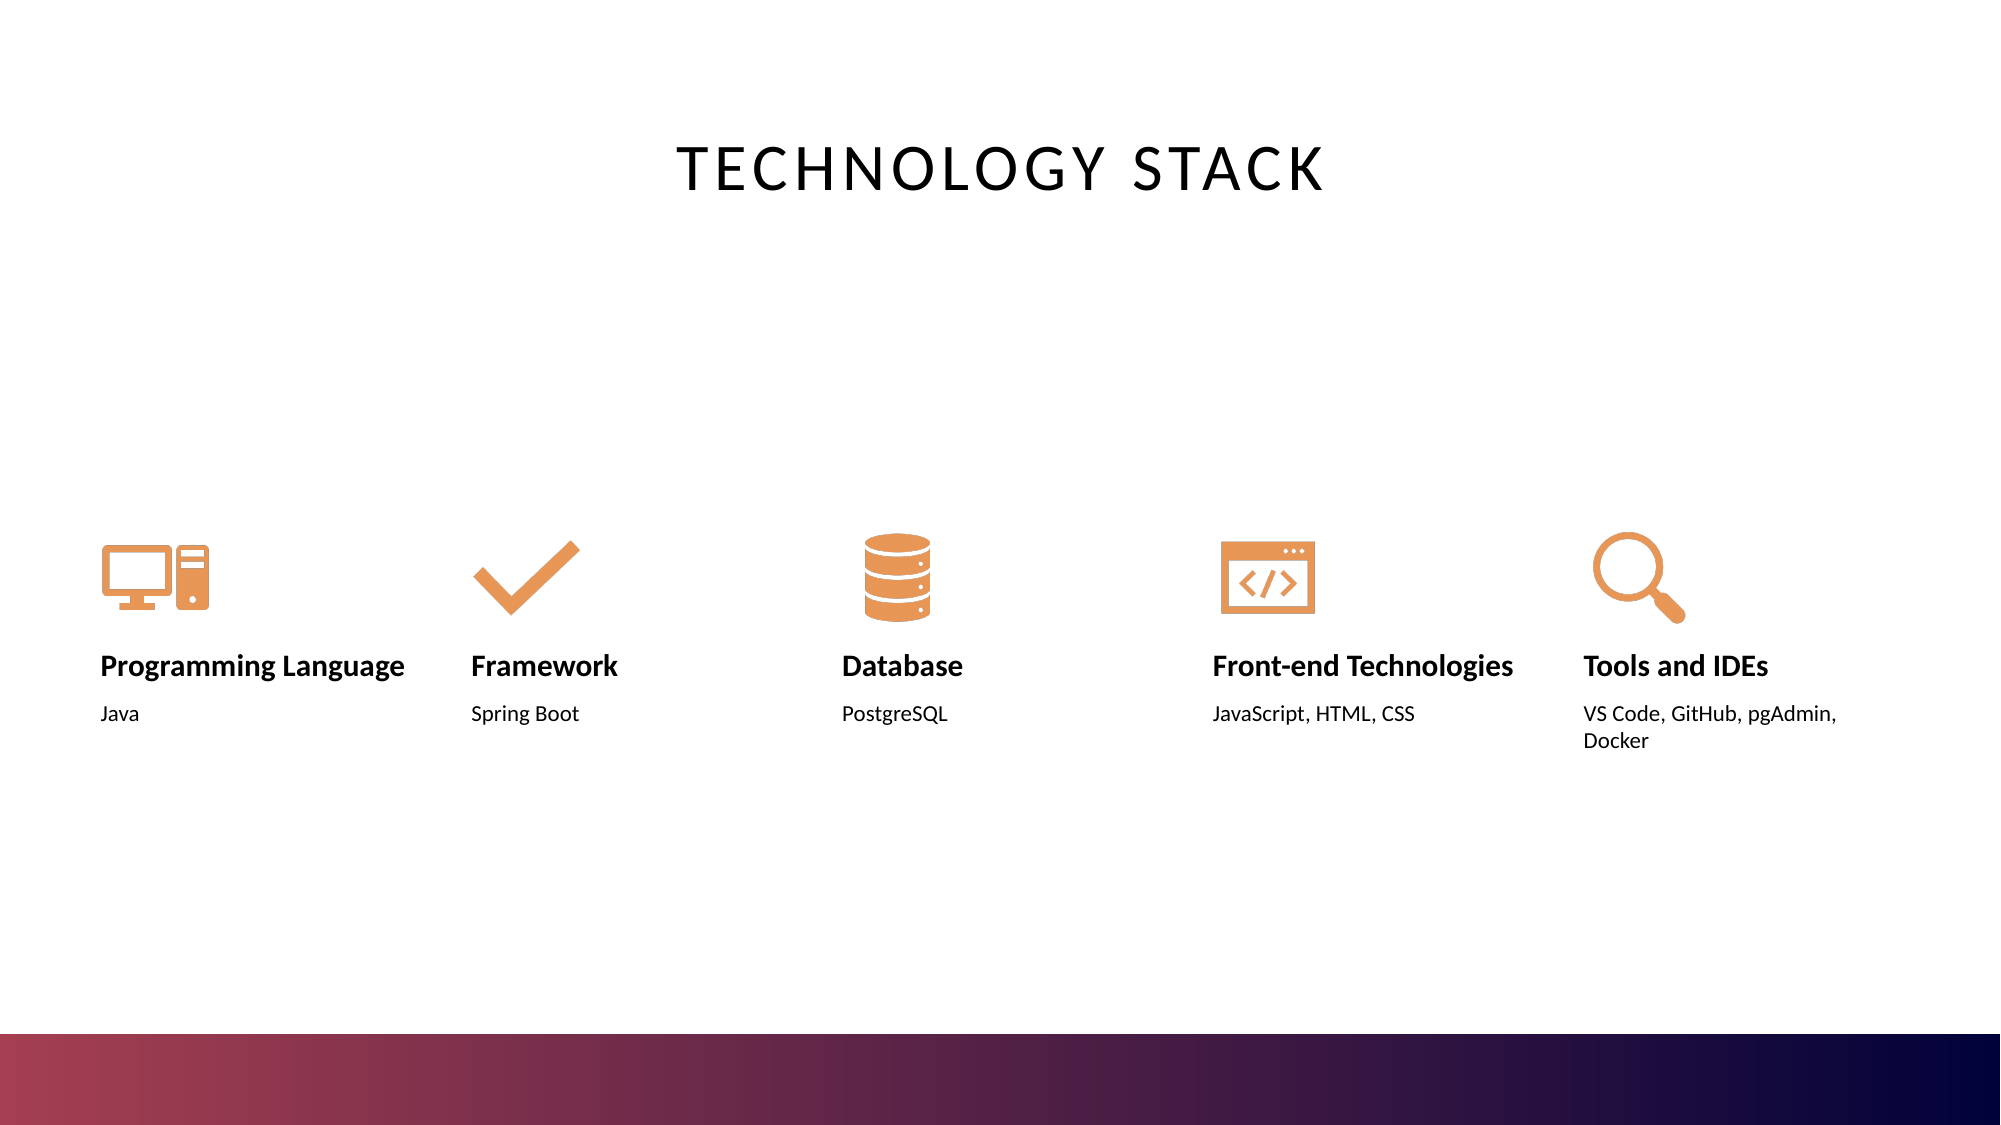

# Technology stack
Programming Language
Java
Framework
Spring Boot
Database
PostgreSQL
Front-end Technologies
JavaScript, HTML, CSS
Tools and IDEs
VS Code, GitHub, pgAdmin, Docker